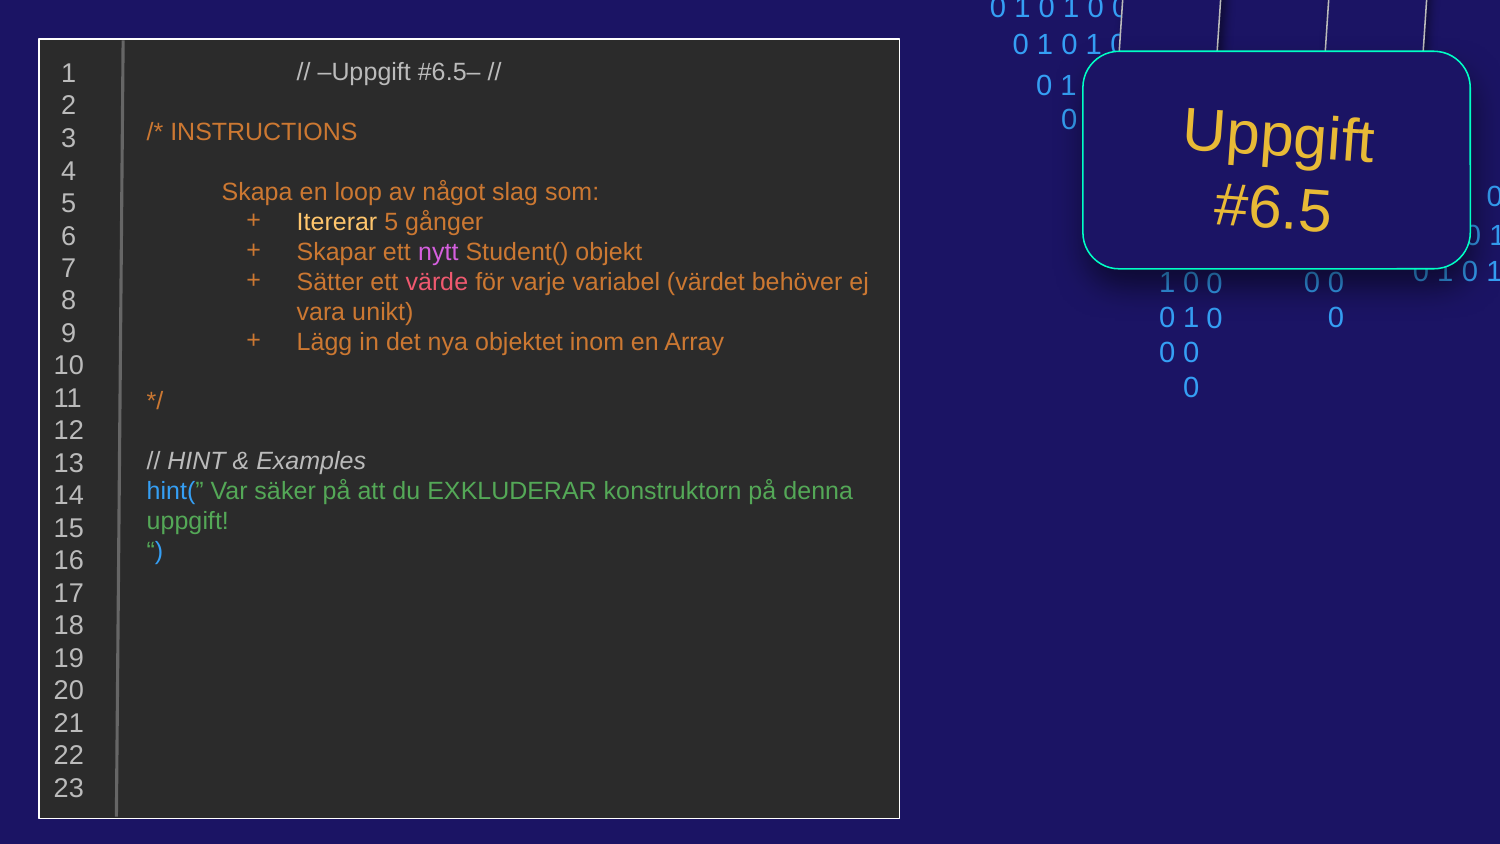

0 1 0 1 0 0 1 0
0 1 0 1 0 0 1 0
0 1 0 1 0 0 1 0
0 1 0 1 0 0 1 0

 1
 2
 3
 4
 5
 6
 7
 8
 9
10
11
12
13
14
15
16
17
18
19
20
21
22
23
// –Uppgift #6.5– //

/* INSTRUCTIONS

Skapa en loop av något slag som:
Itererar 5 gånger
Skapar ett nytt Student() objekt
Sätter ett värde för varje variabel (värdet behöver ej vara unikt)
Lägg in det nya objektet inom en Array

*/

// HINT & Examples
hint(” Var säker på att du EXKLUDERAR konstruktorn på denna uppgift!
“)

Uppgift #6.5
0
1
0
0
0
1
0
0
0
1
0
0
0 1 0 1 0 0  0
0 1 0 1 0 1  0
0 1 0 1 0 0 1 0
0
1
0
0
0
1
0
0
0
1
0
0